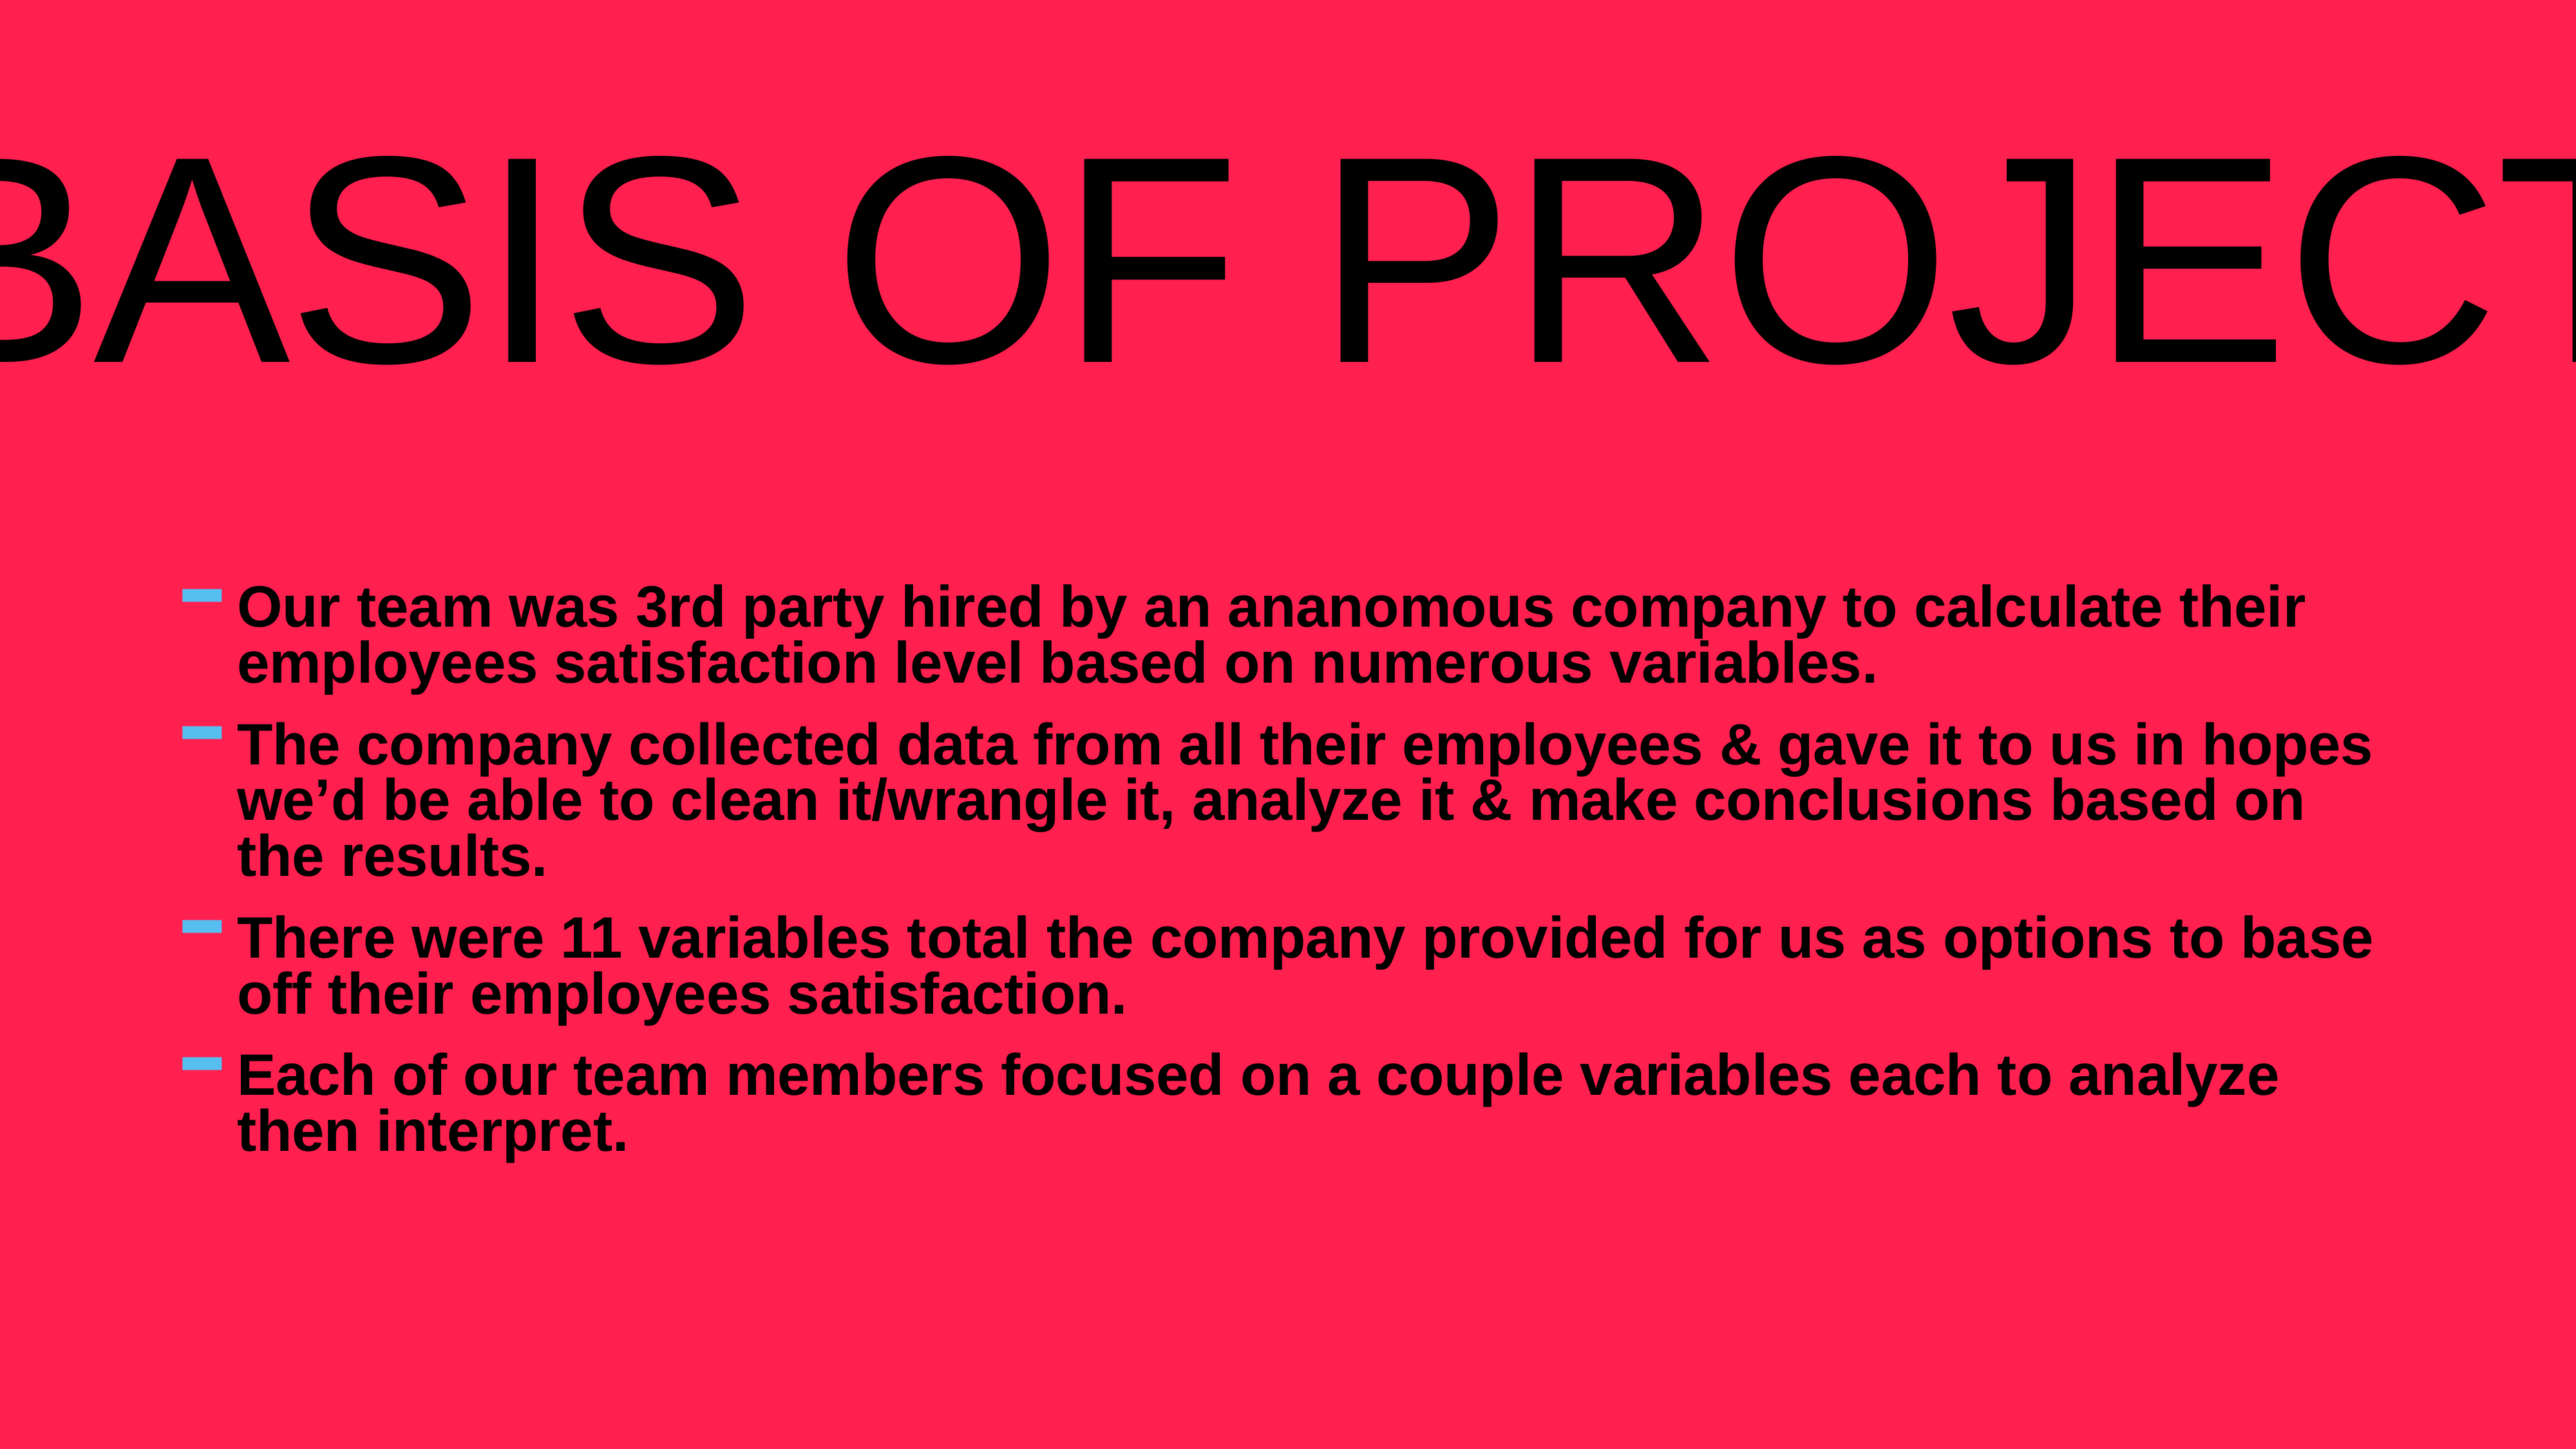

Basis of project
Our team was 3rd party hired by an ananomous company to calculate their employees satisfaction level based on numerous variables.
The company collected data from all their employees & gave it to us in hopes we’d be able to clean it/wrangle it, analyze it & make conclusions based on the results.
There were 11 variables total the company provided for us as options to base off their employees satisfaction.
Each of our team members focused on a couple variables each to analyze then interpret.